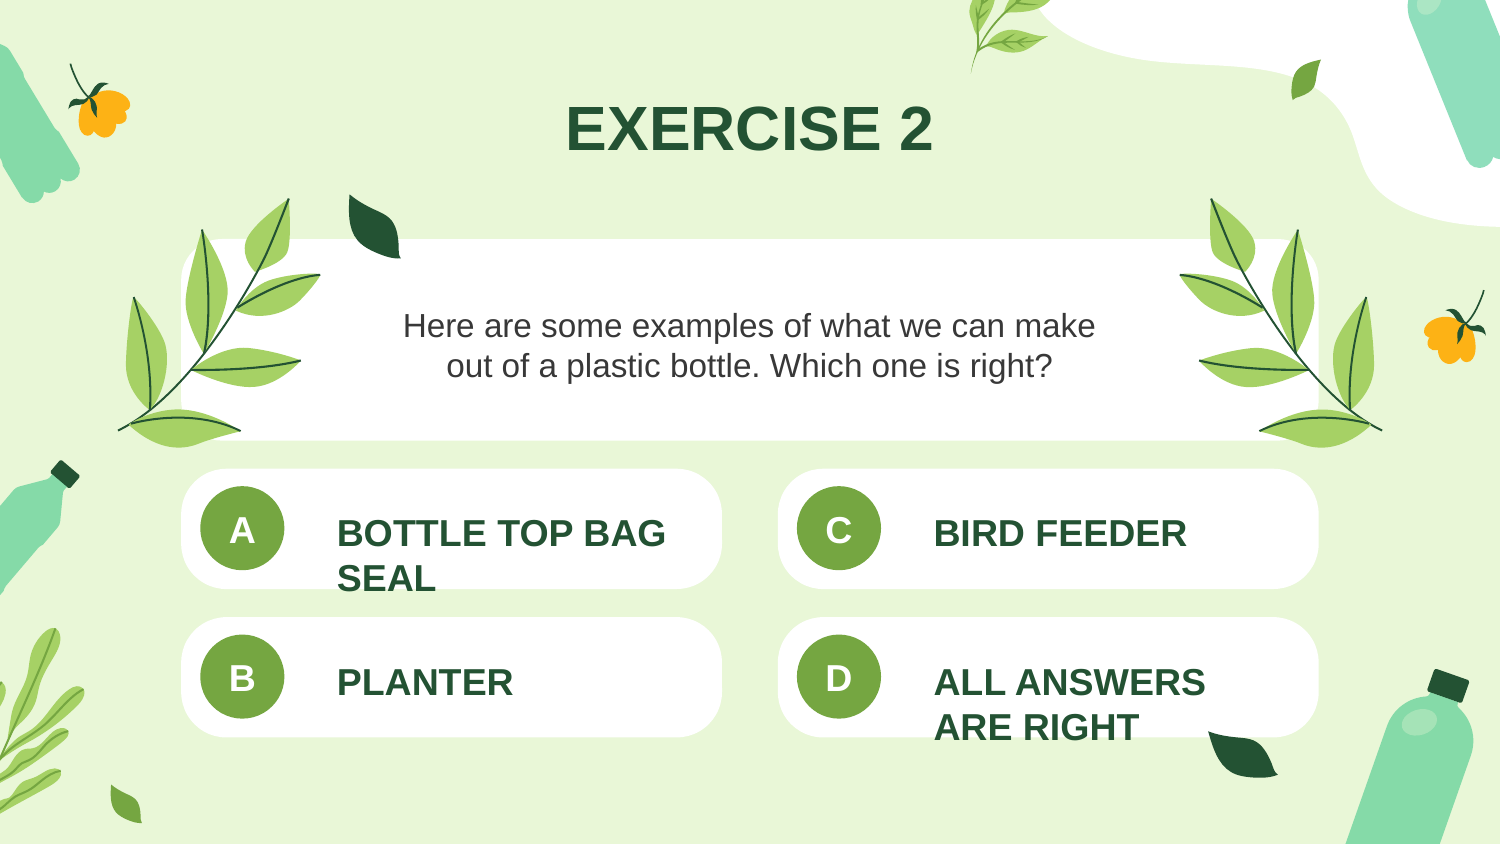

# EXERCISE 2

Here are some examples of what we can make out of a plastic bottle. Which one is right?

A
C
BOTTLE TOP BAG SEAL
BIRD FEEDER

B
D
PLANTER
ALL ANSWERS ARE RIGHT